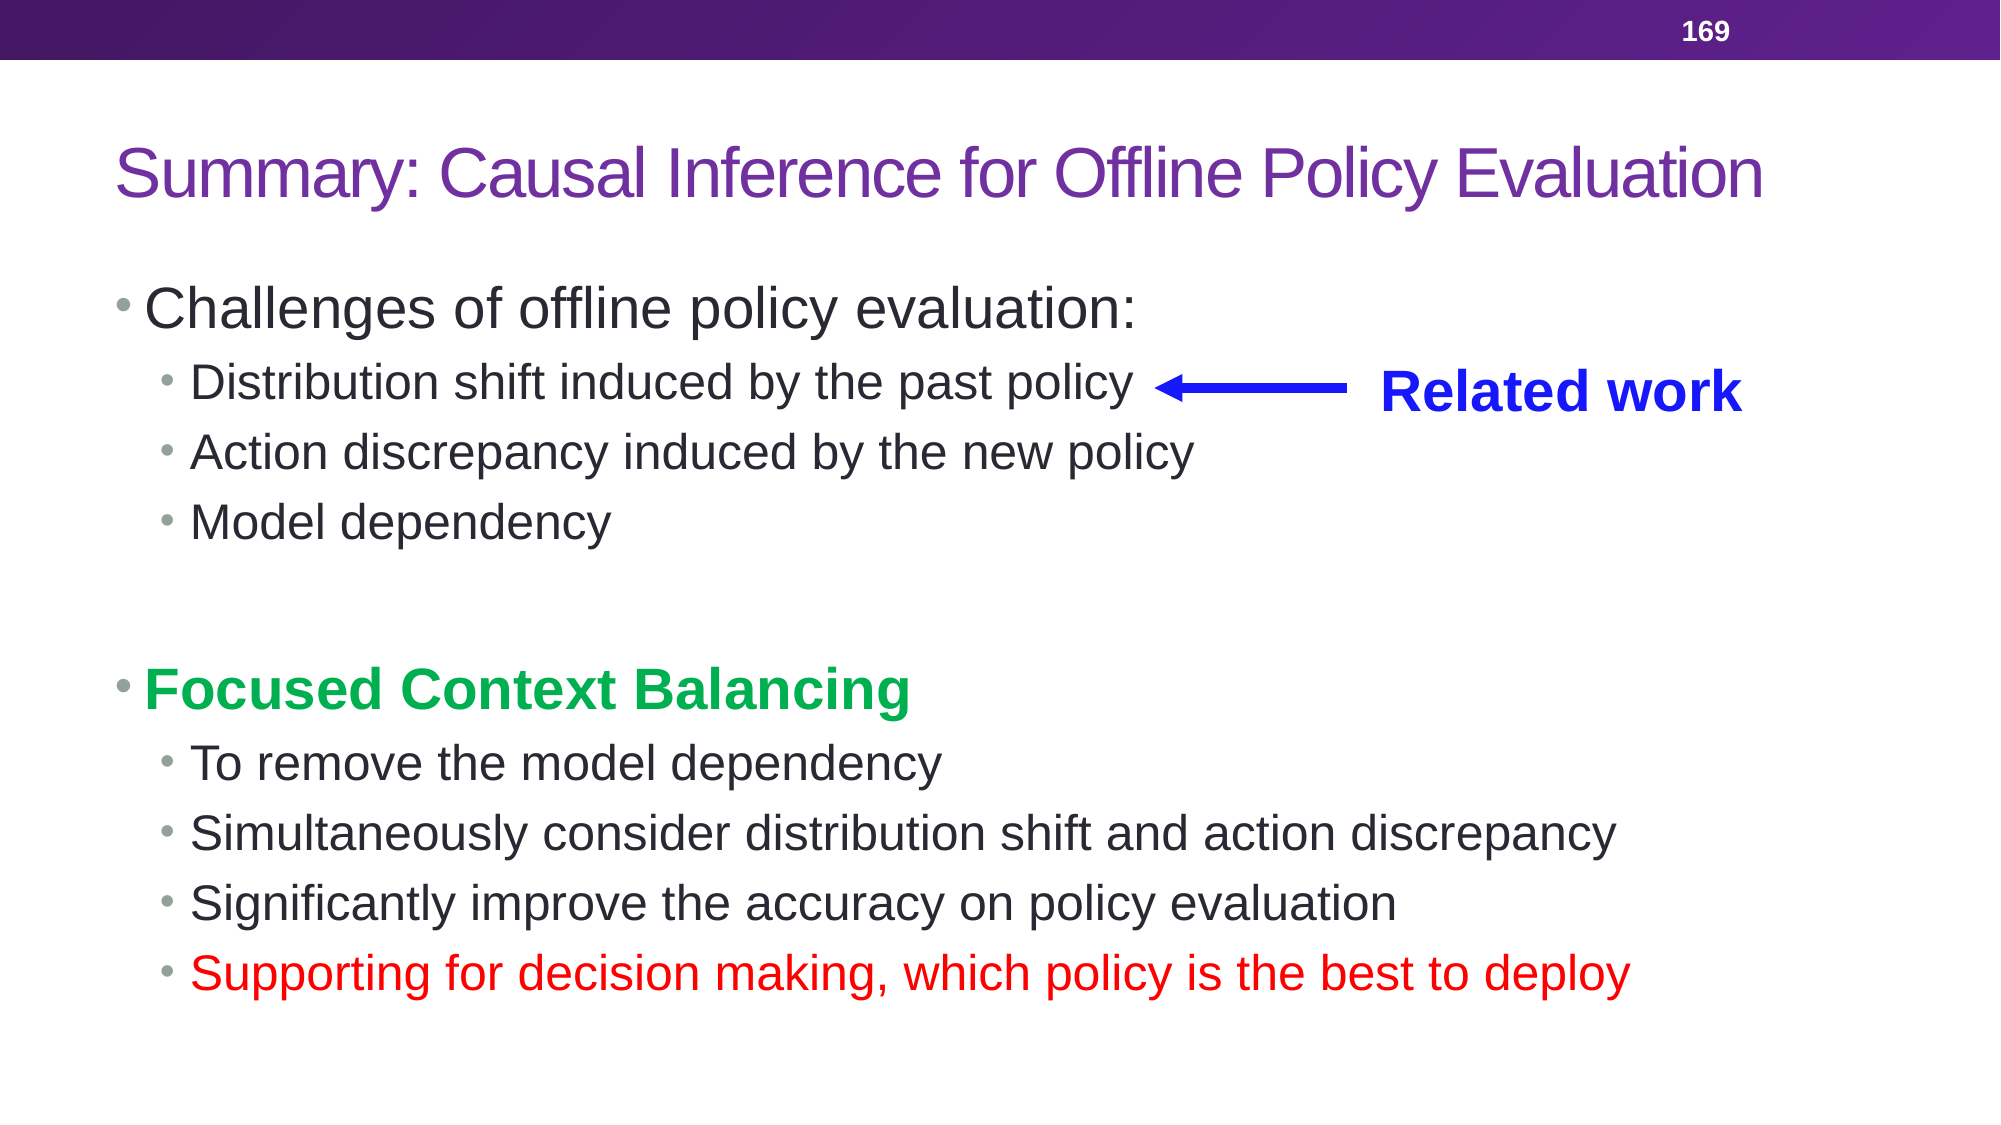

169
# Summary: Causal Inference for Offline Policy Evaluation
Challenges of offline policy evaluation:
Distribution shift induced by the past policy
Action discrepancy induced by the new policy
Model dependency

Focused Context Balancing
To remove the model dependency
Simultaneously consider distribution shift and action discrepancy
Significantly improve the accuracy on policy evaluation
Supporting for decision making, which policy is the best to deploy
Related work